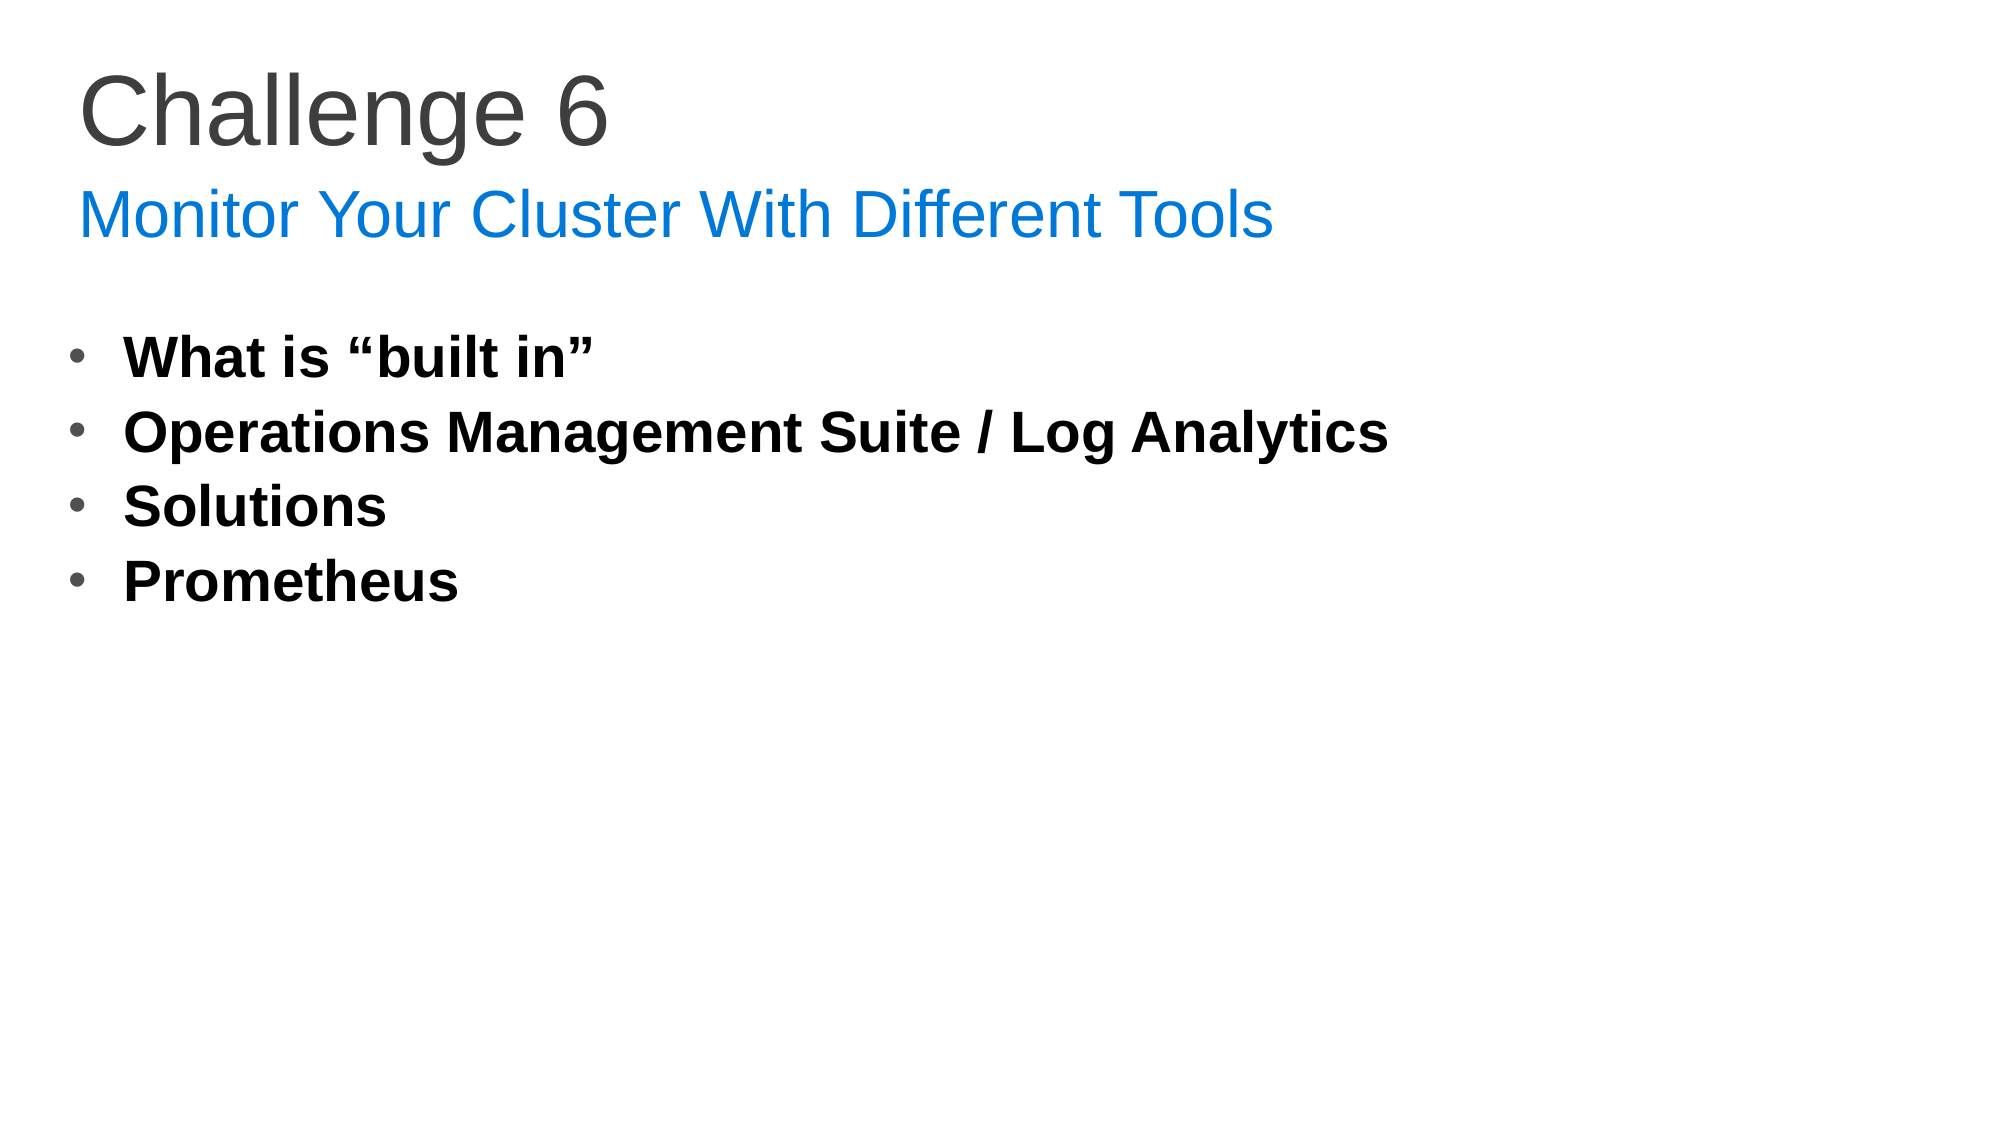

Challenge 6
Monitor Your Cluster With Different Tools
What is “built in”
Operations Management Suite / Log Analytics
Solutions
Prometheus